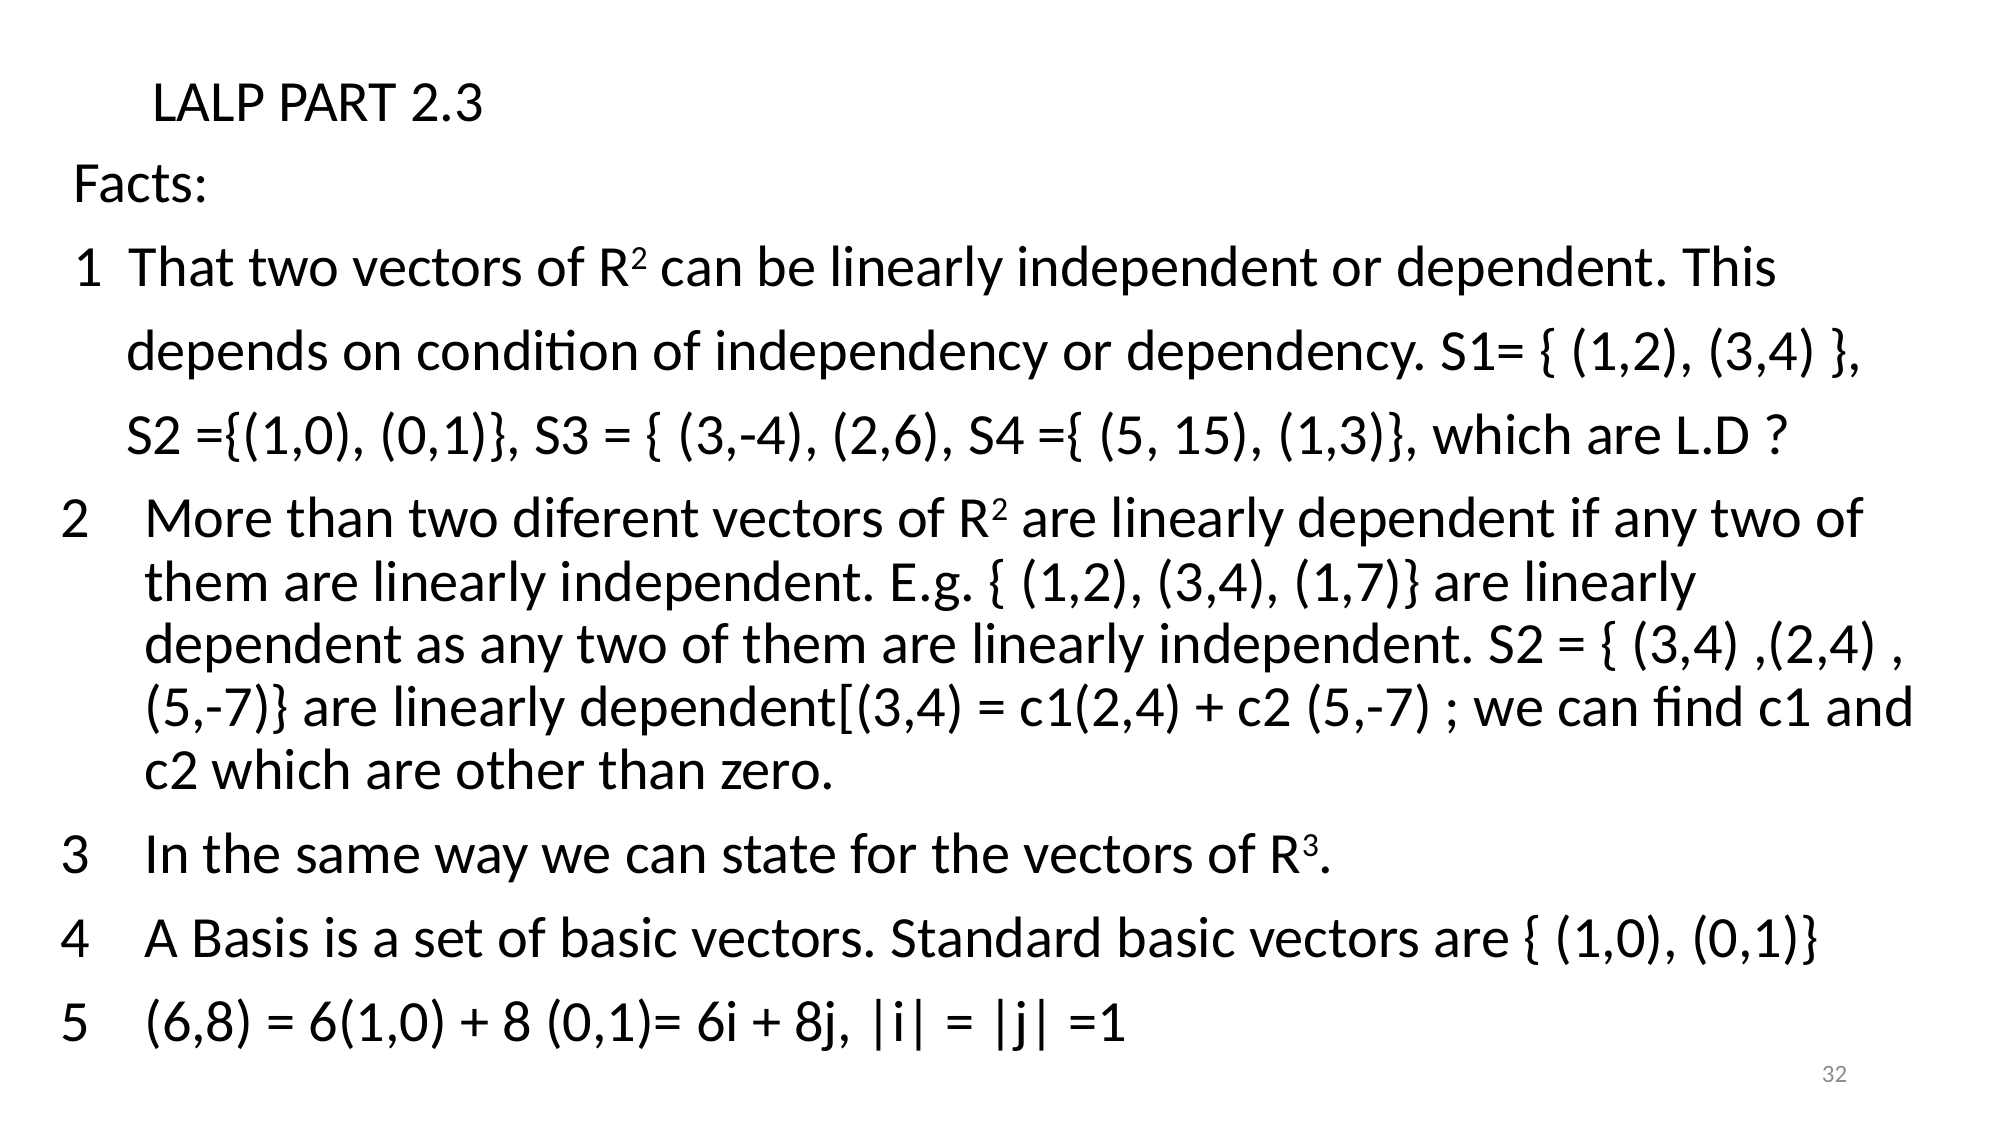

# LALP PART 2.3
 Facts:
 1  That two vectors of R2 can be linearly independent or dependent. This
     depends on condition of independency or dependency. S1= { (1,2), (3,4) },
     S2 ={(1,0), (0,1)}, S3 = { (3,-4), (2,6), S4 ={ (5, 15), (1,3)}, which are L.D ?
More than two diferent vectors of R2 are linearly dependent if any two of them are linearly independent. E.g. { (1,2), (3,4), (1,7)} are linearly dependent as any two of them are linearly independent. S2 = { (3,4) ,(2,4) , (5,-7)} are linearly dependent[(3,4) = c1(2,4) + c2 (5,-7) ; we can find c1 and c2 which are other than zero.
In the same way we can state for the vectors of R3.
A Basis is a set of basic vectors. Standard basic vectors are { (1,0), (0,1)}
(6,8) = 6(1,0) + 8 (0,1)= 6i + 8j, |i| = |j| =1
32